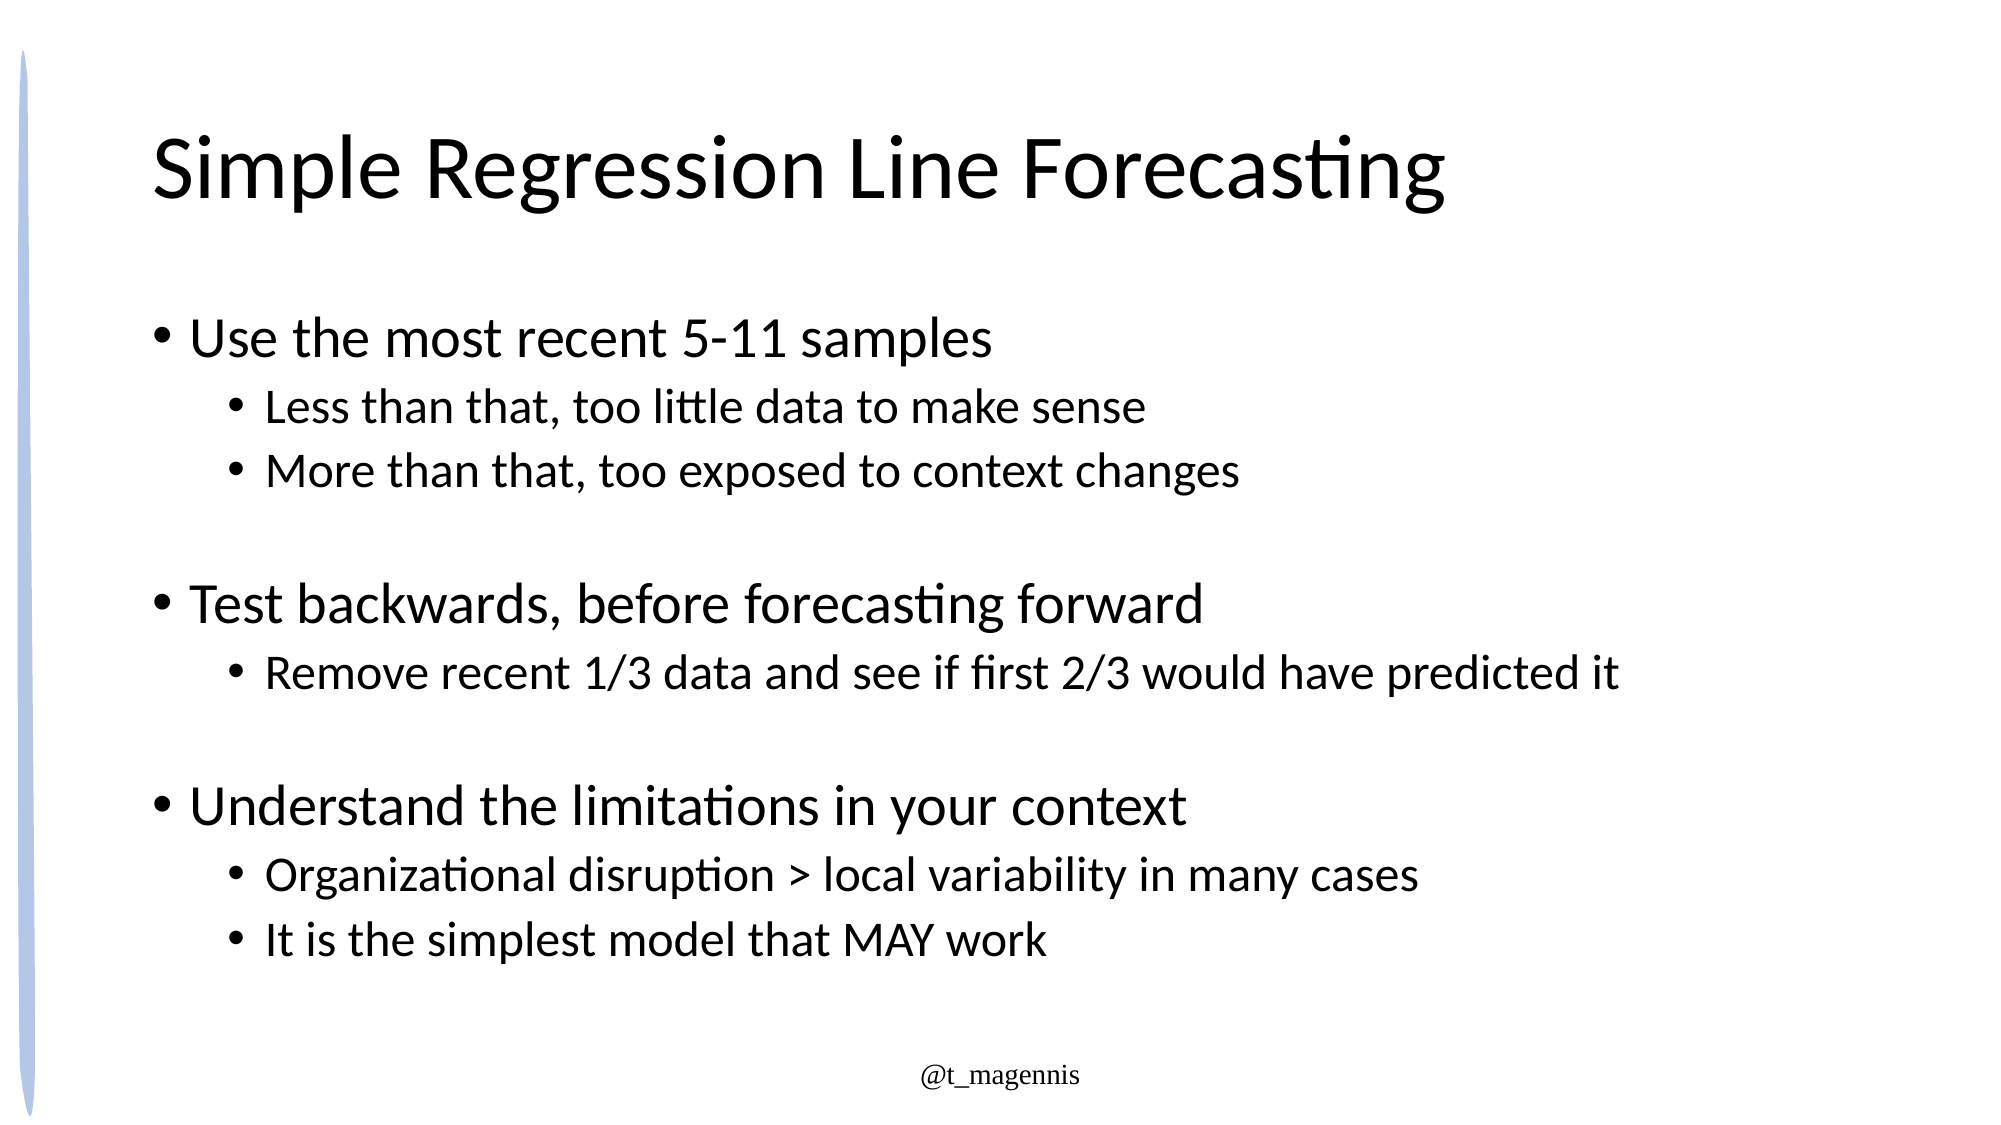

# Simple Regression Line Forecasting
Use the most recent 5-11 samples
Less than that, too little data to make sense
More than that, too exposed to context changes
Test backwards, before forecasting forward
Remove recent 1/3 data and see if first 2/3 would have predicted it
Understand the limitations in your context
Organizational disruption > local variability in many cases
It is the simplest model that MAY work

@t_magennis